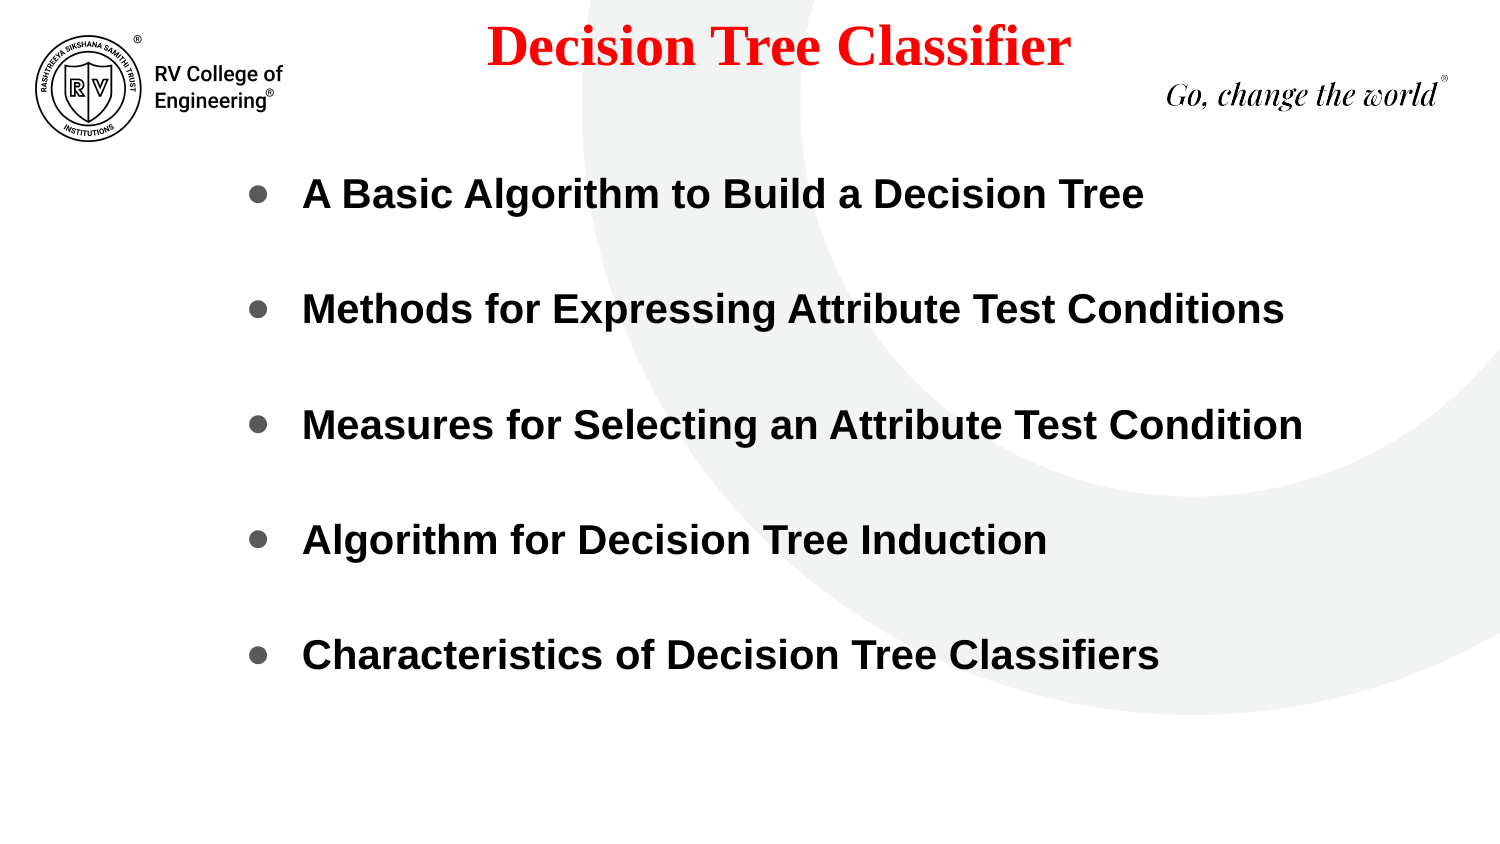

Decision Tree Classifier
A Basic Algorithm to Build a Decision Tree

Methods for Expressing Attribute Test Conditions

Measures for Selecting an Attribute Test Condition

Algorithm for Decision Tree Induction

Characteristics of Decision Tree Classifiers